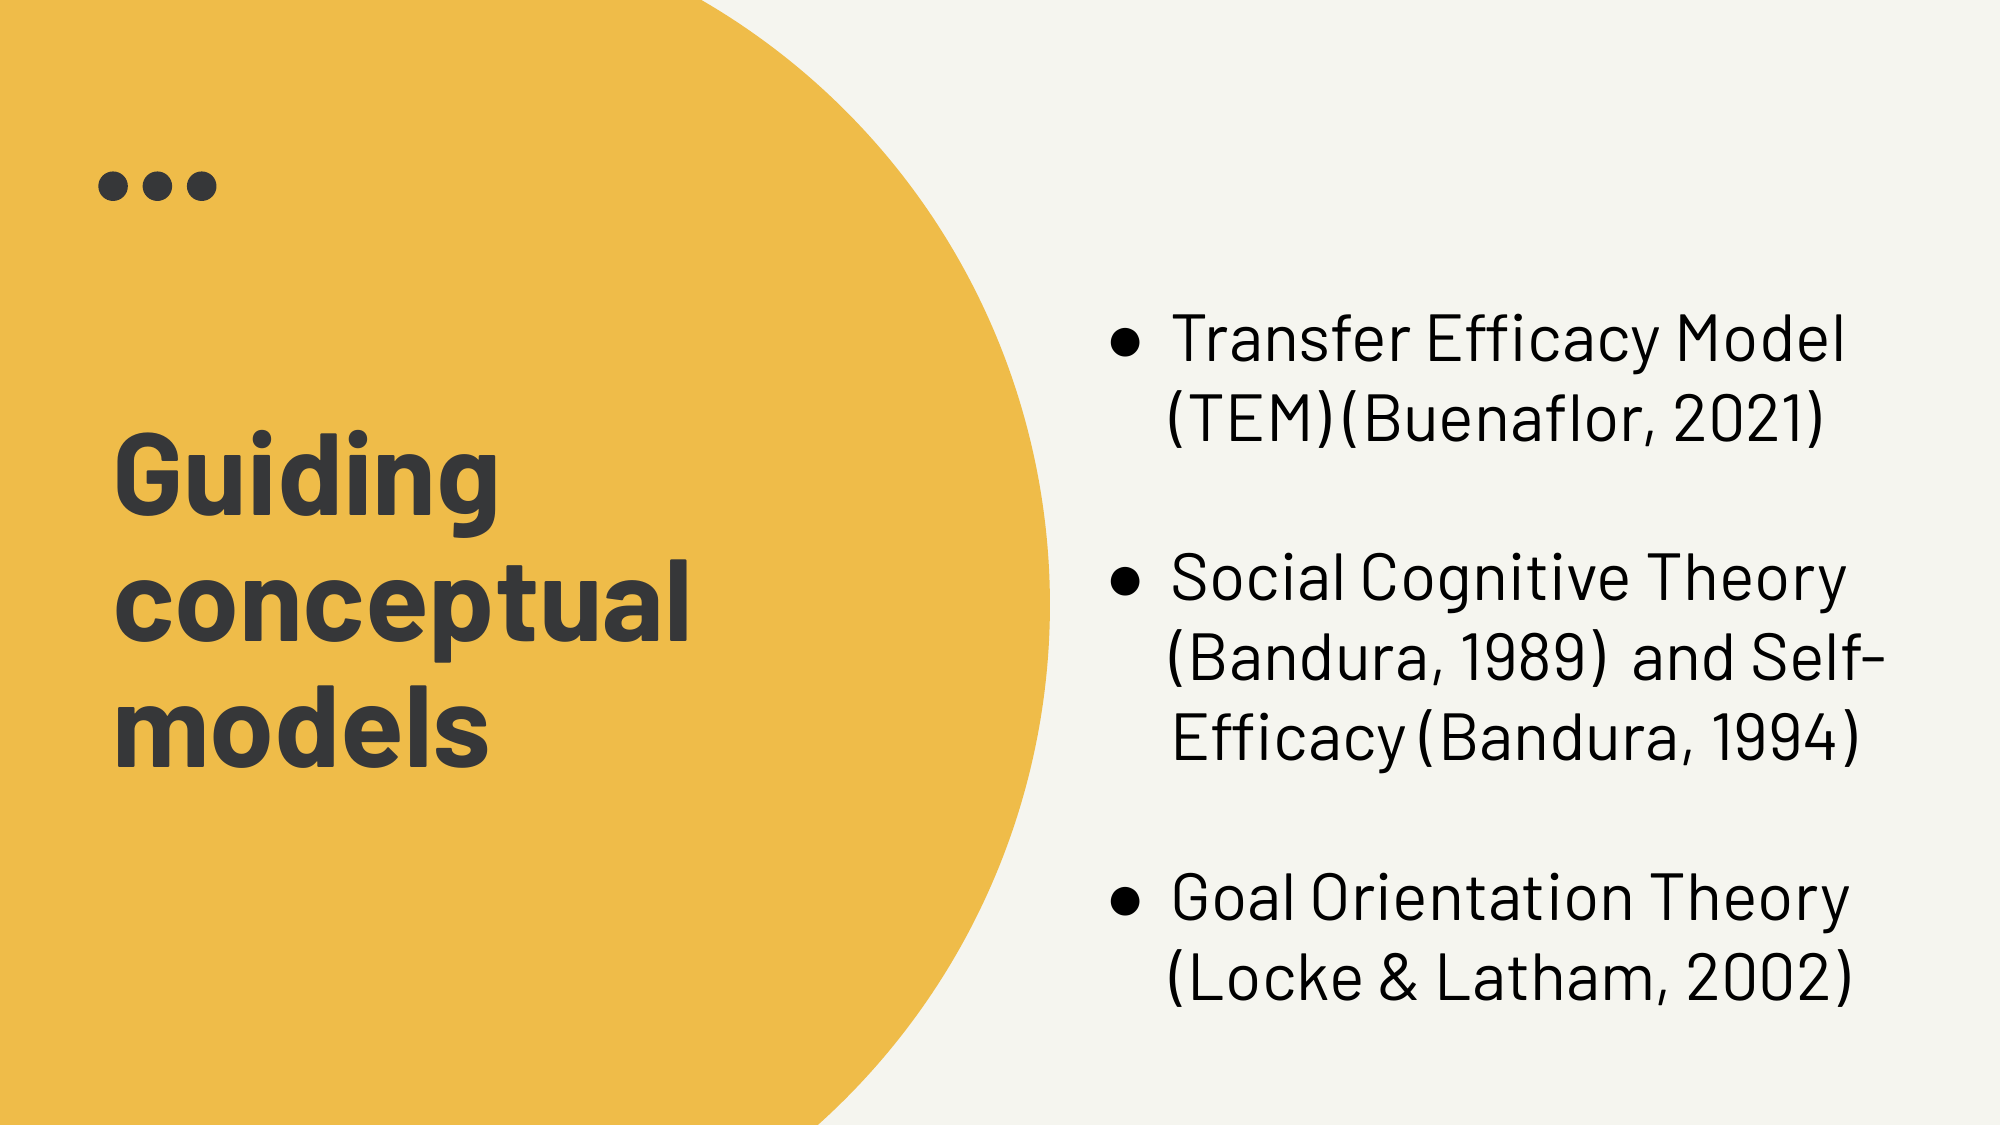

Transfer Efficacy Model (TEM) (Buenaflor, 2021)

Social Cognitive Theory (Bandura, 1989)  and Self-Efficacy (Bandura, 1994)

Goal Orientation Theory (Locke & Latham, 2002)
# Guiding conceptual models